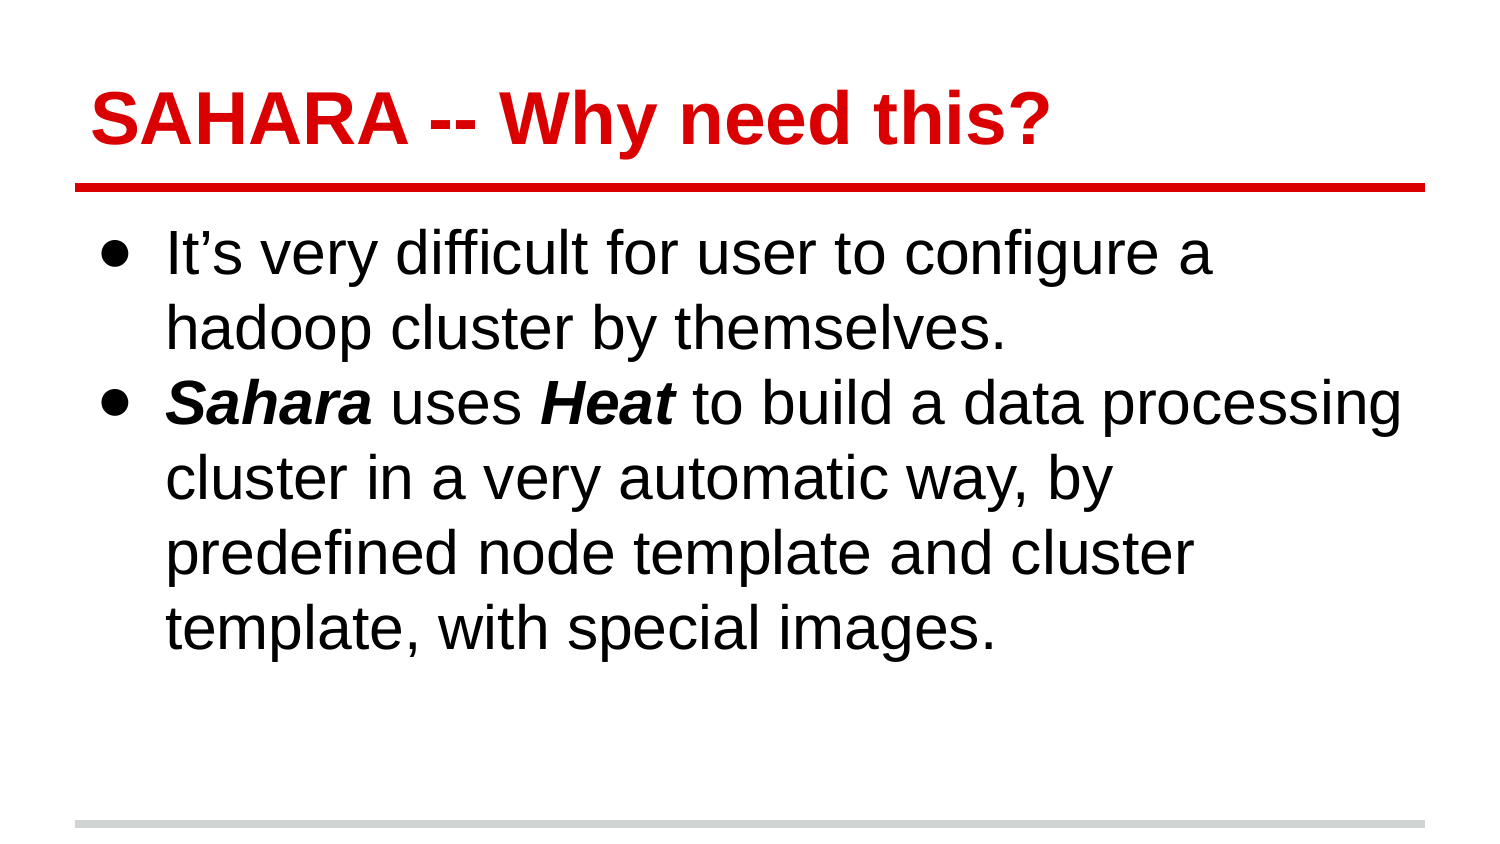

# SAHARA -- Why need this?
It’s very difficult for user to configure a hadoop cluster by themselves.
Sahara uses Heat to build a data processing cluster in a very automatic way, by predefined node template and cluster template, with special images.